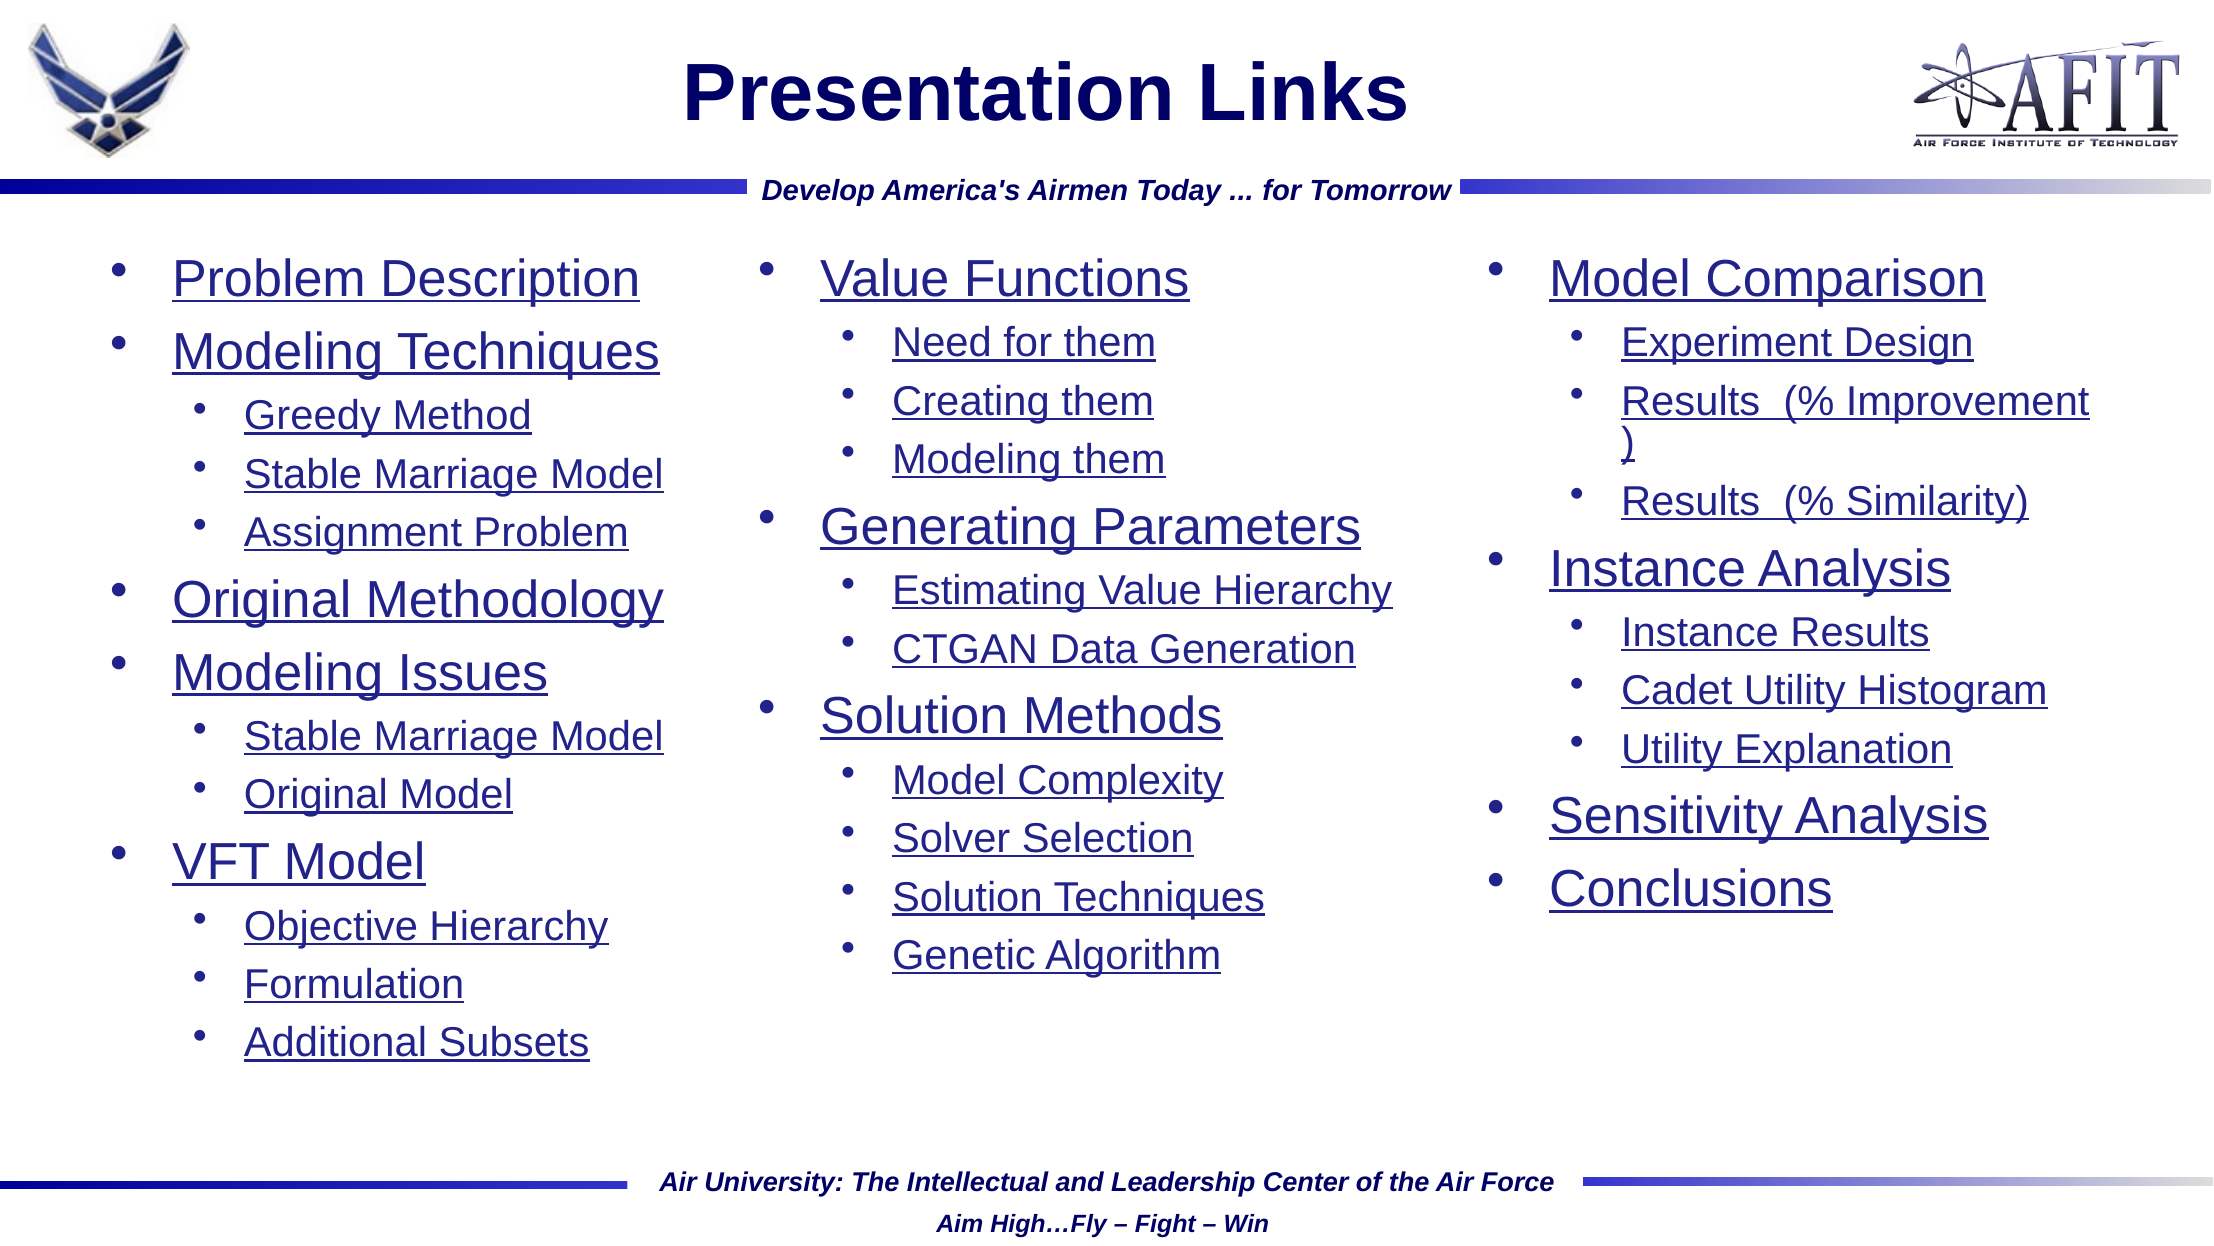

# Presentation Links

Problem Description
Modeling Techniques
Greedy Method
Stable Marriage Model
Assignment Problem
Original Methodology
Modeling Issues
Stable Marriage Model
Original Model
VFT Model
Objective Hierarchy
Formulation
Additional Subsets

Value Functions
Need for them
Creating them
Modeling them
Generating Parameters
Estimating Value Hierarchy
CTGAN Data Generation
Solution Methods
Model Complexity
Solver Selection
Solution Techniques
Genetic Algorithm

Model Comparison
Experiment Design
Results  (% Improvement)
Results  (% Similarity)
Instance Analysis
Instance Results
Cadet Utility Histogram
Utility Explanation
Sensitivity Analysis
Conclusions